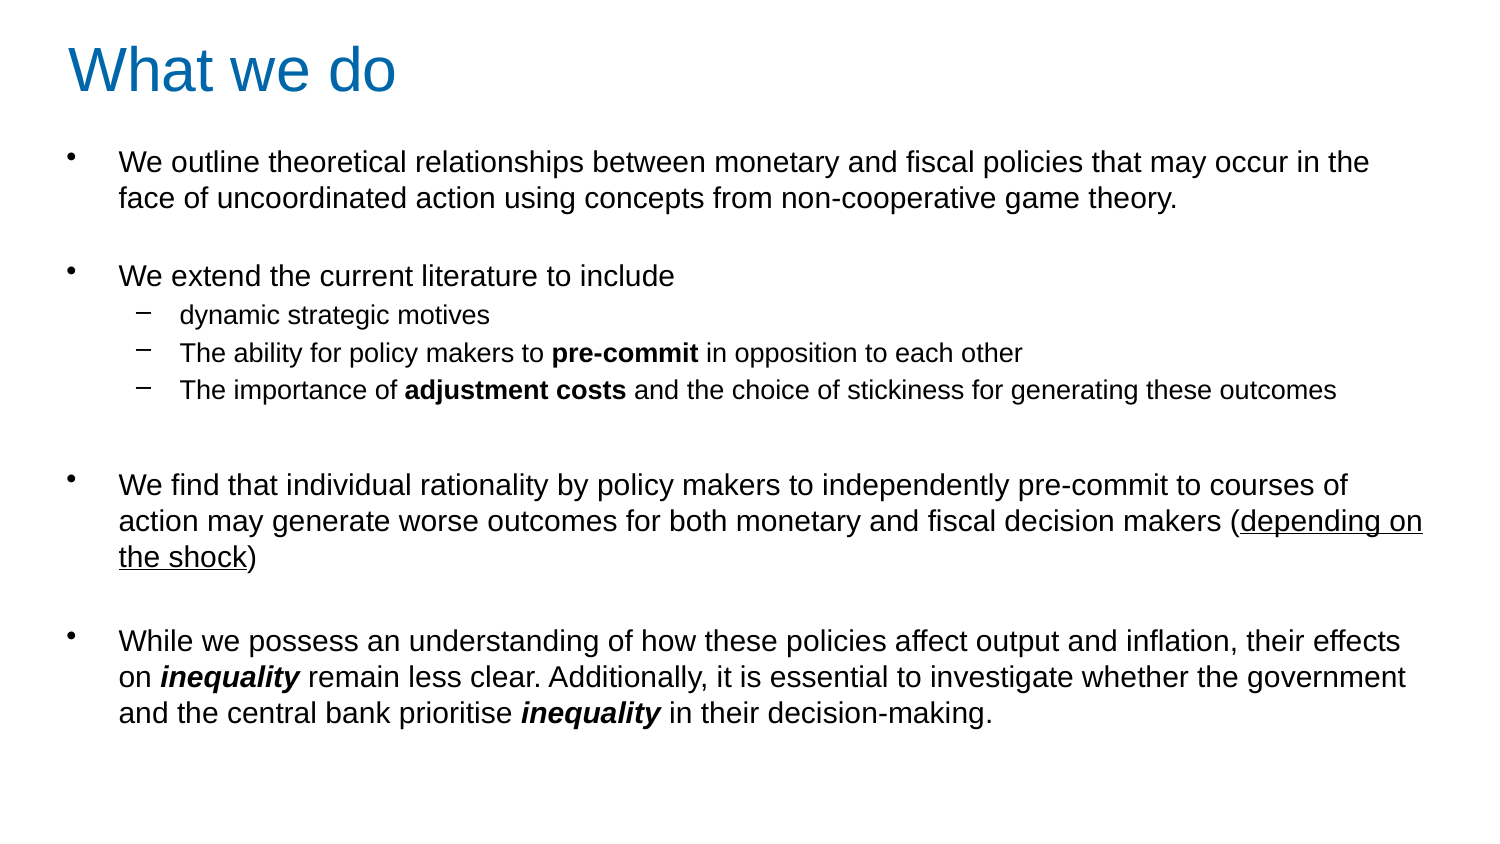

# What we do
We outline theoretical relationships between monetary and fiscal policies that may occur in the face of uncoordinated action using concepts from non-cooperative game theory.
We extend the current literature to include
dynamic strategic motives
The ability for policy makers to pre-commit in opposition to each other
The importance of adjustment costs and the choice of stickiness for generating these outcomes

We find that individual rationality by policy makers to independently pre-commit to courses of action may generate worse outcomes for both monetary and fiscal decision makers (depending on the shock)

While we possess an understanding of how these policies affect output and inflation, their effects on inequality remain less clear. Additionally, it is essential to investigate whether the government and the central bank prioritise inequality in their decision-making.